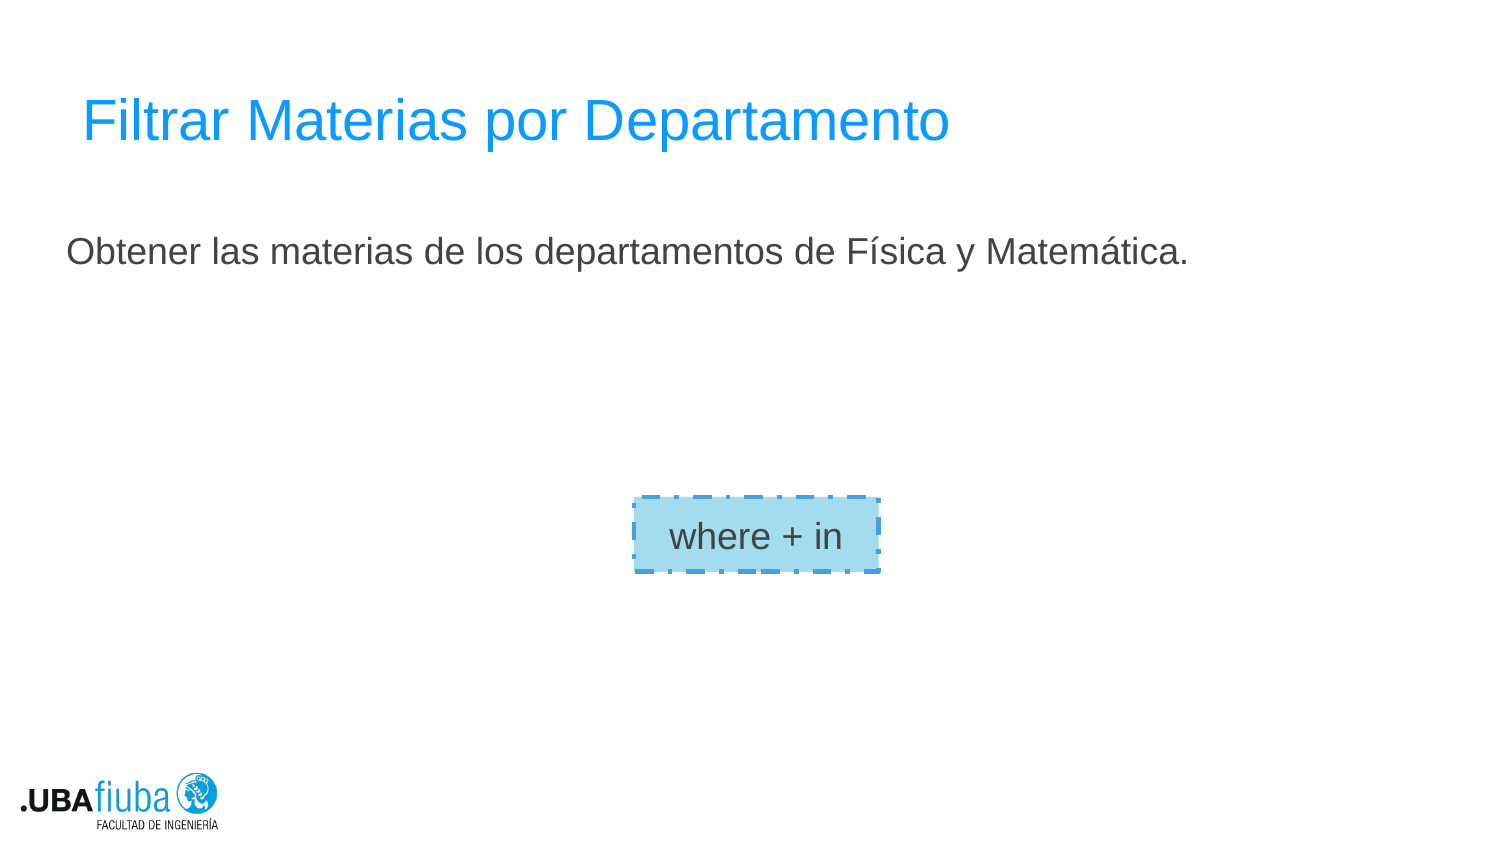

# Filtrar Materias por Departamento
Obtener las materias de los departamentos de Física y Matemática.
where + in